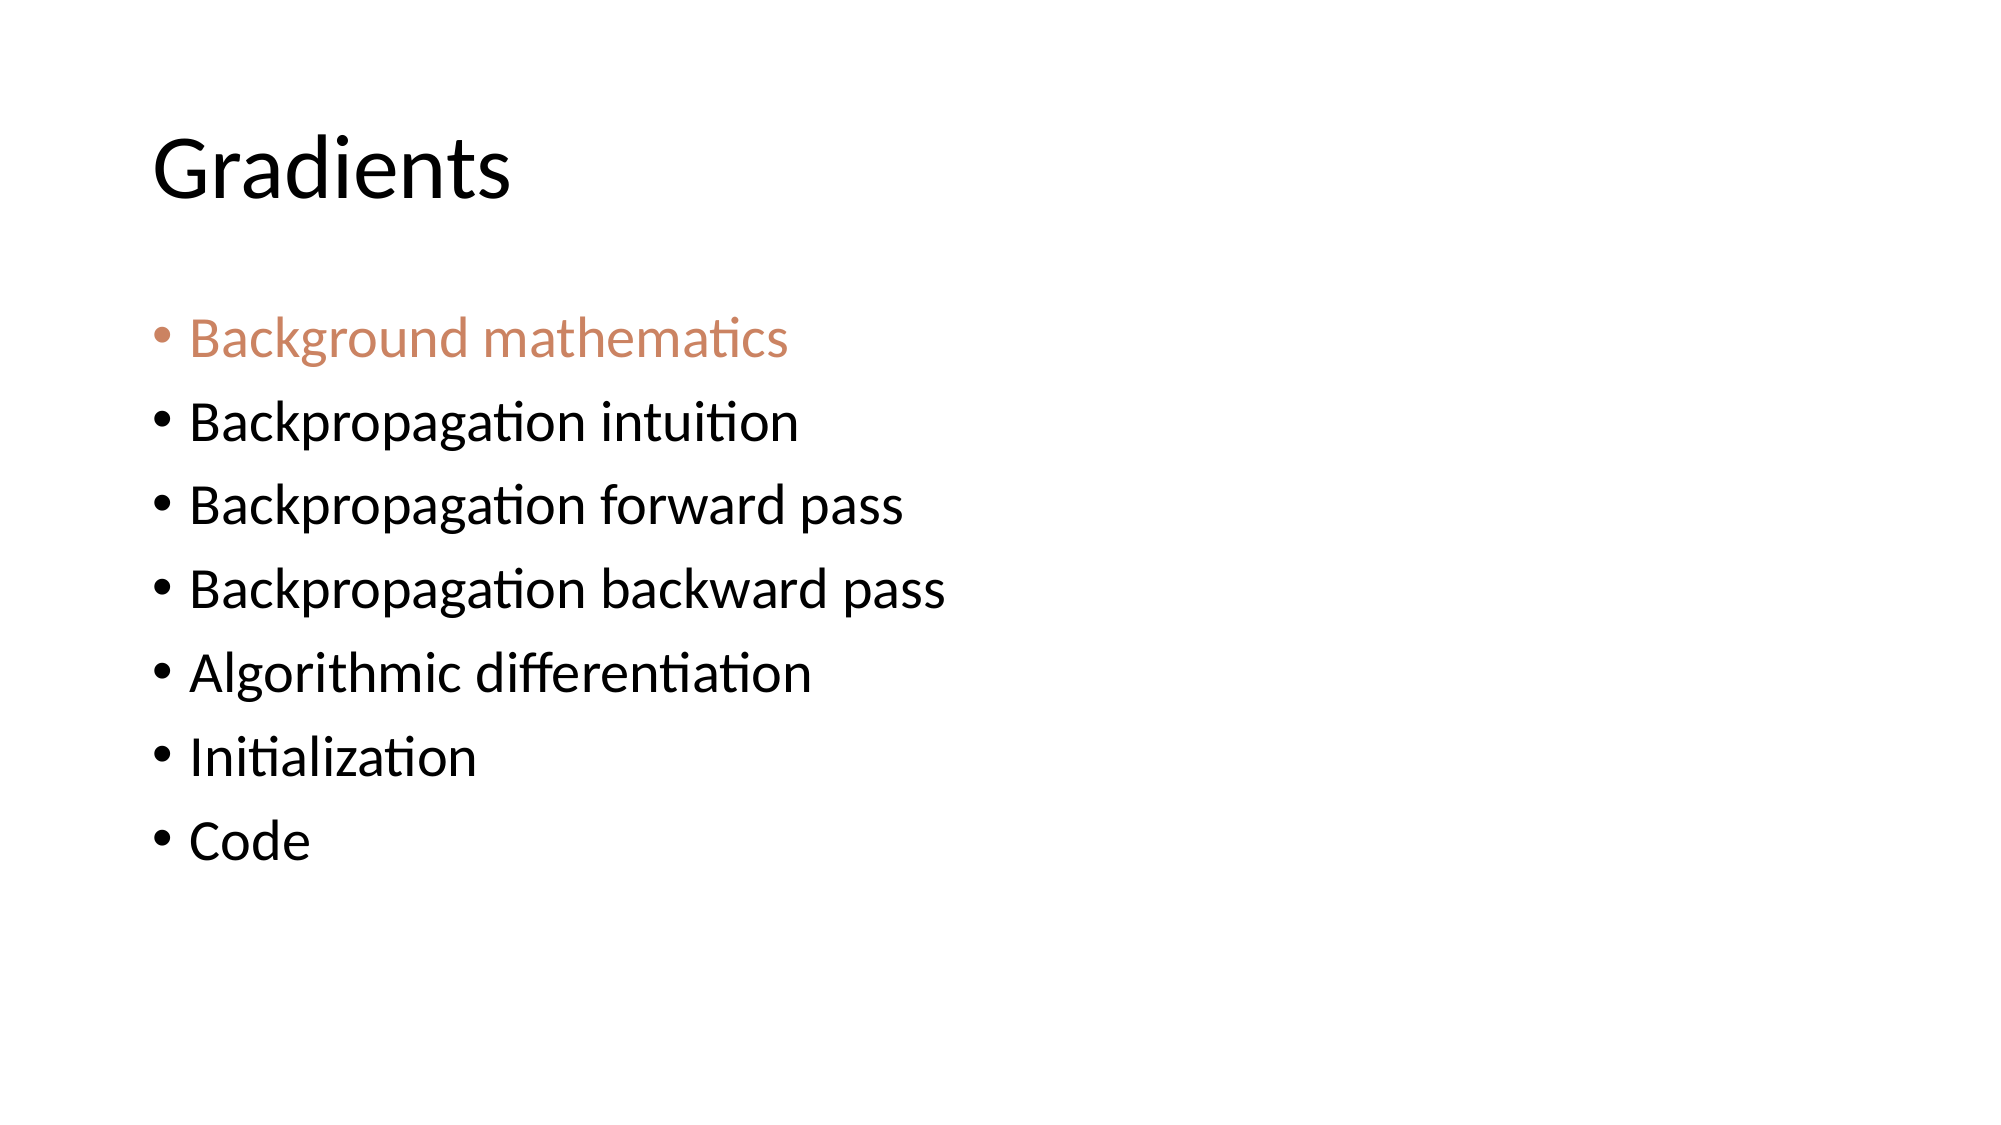

# Gradients
Background mathematics
Backpropagation intuition
Backpropagation forward pass
Backpropagation backward pass
Algorithmic differentiation
Initialization
Code